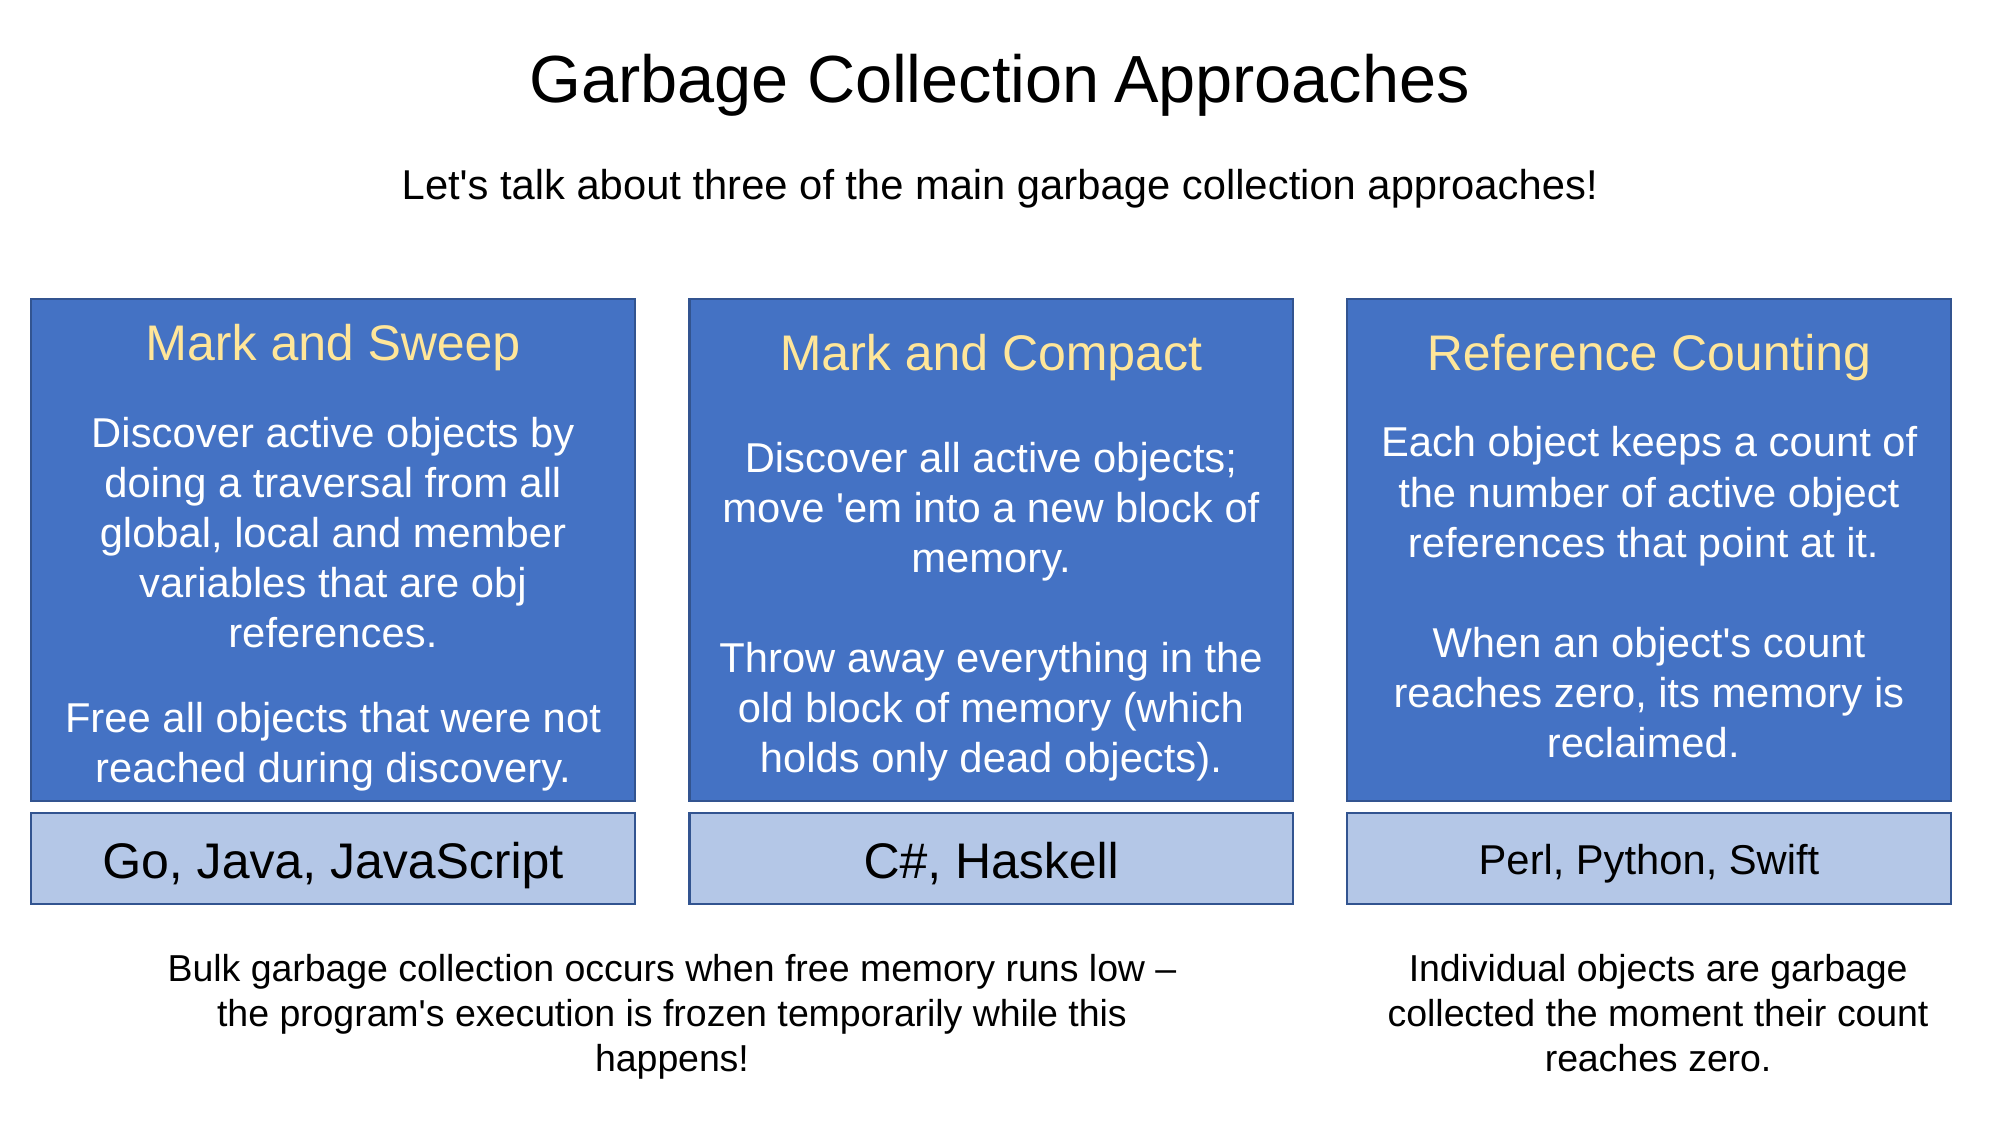

# Garbage Collection Approaches
Let's talk about three of the main garbage collection approaches!

Reference Counting

Each object keeps a count of the number of active object references that point at it.

When an object's count reaches zero, its memory is reclaimed.

Mark and Sweep

Discover active objects by doing a traversal from all global, local and member variables that are obj references.

Free all objects that were not reached during discovery.
Mark and Compact

Discover all active objects; move 'em into a new block of memory.

Throw away everything in the old block of memory (which holds only dead objects).
Go, Java, JavaScript
C#, Haskell
Perl, Python, Swift
Individual objects are garbage collected the moment their count reaches zero.
Bulk garbage collection occurs when free memory runs low – the program's execution is frozen temporarily while this happens!